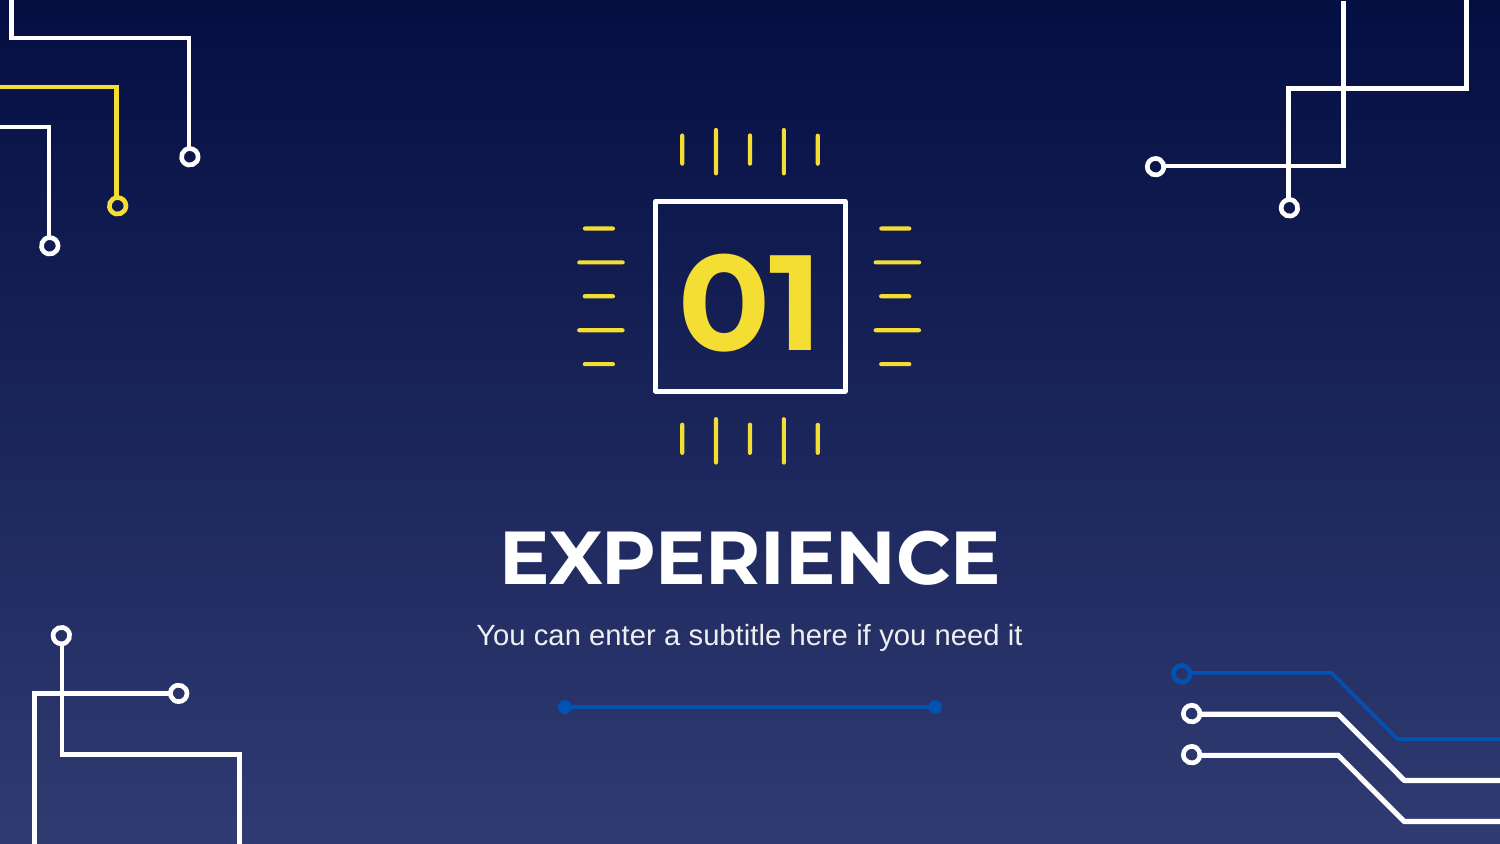

01

# EXPERIENCE
You can enter a subtitle here if you need it